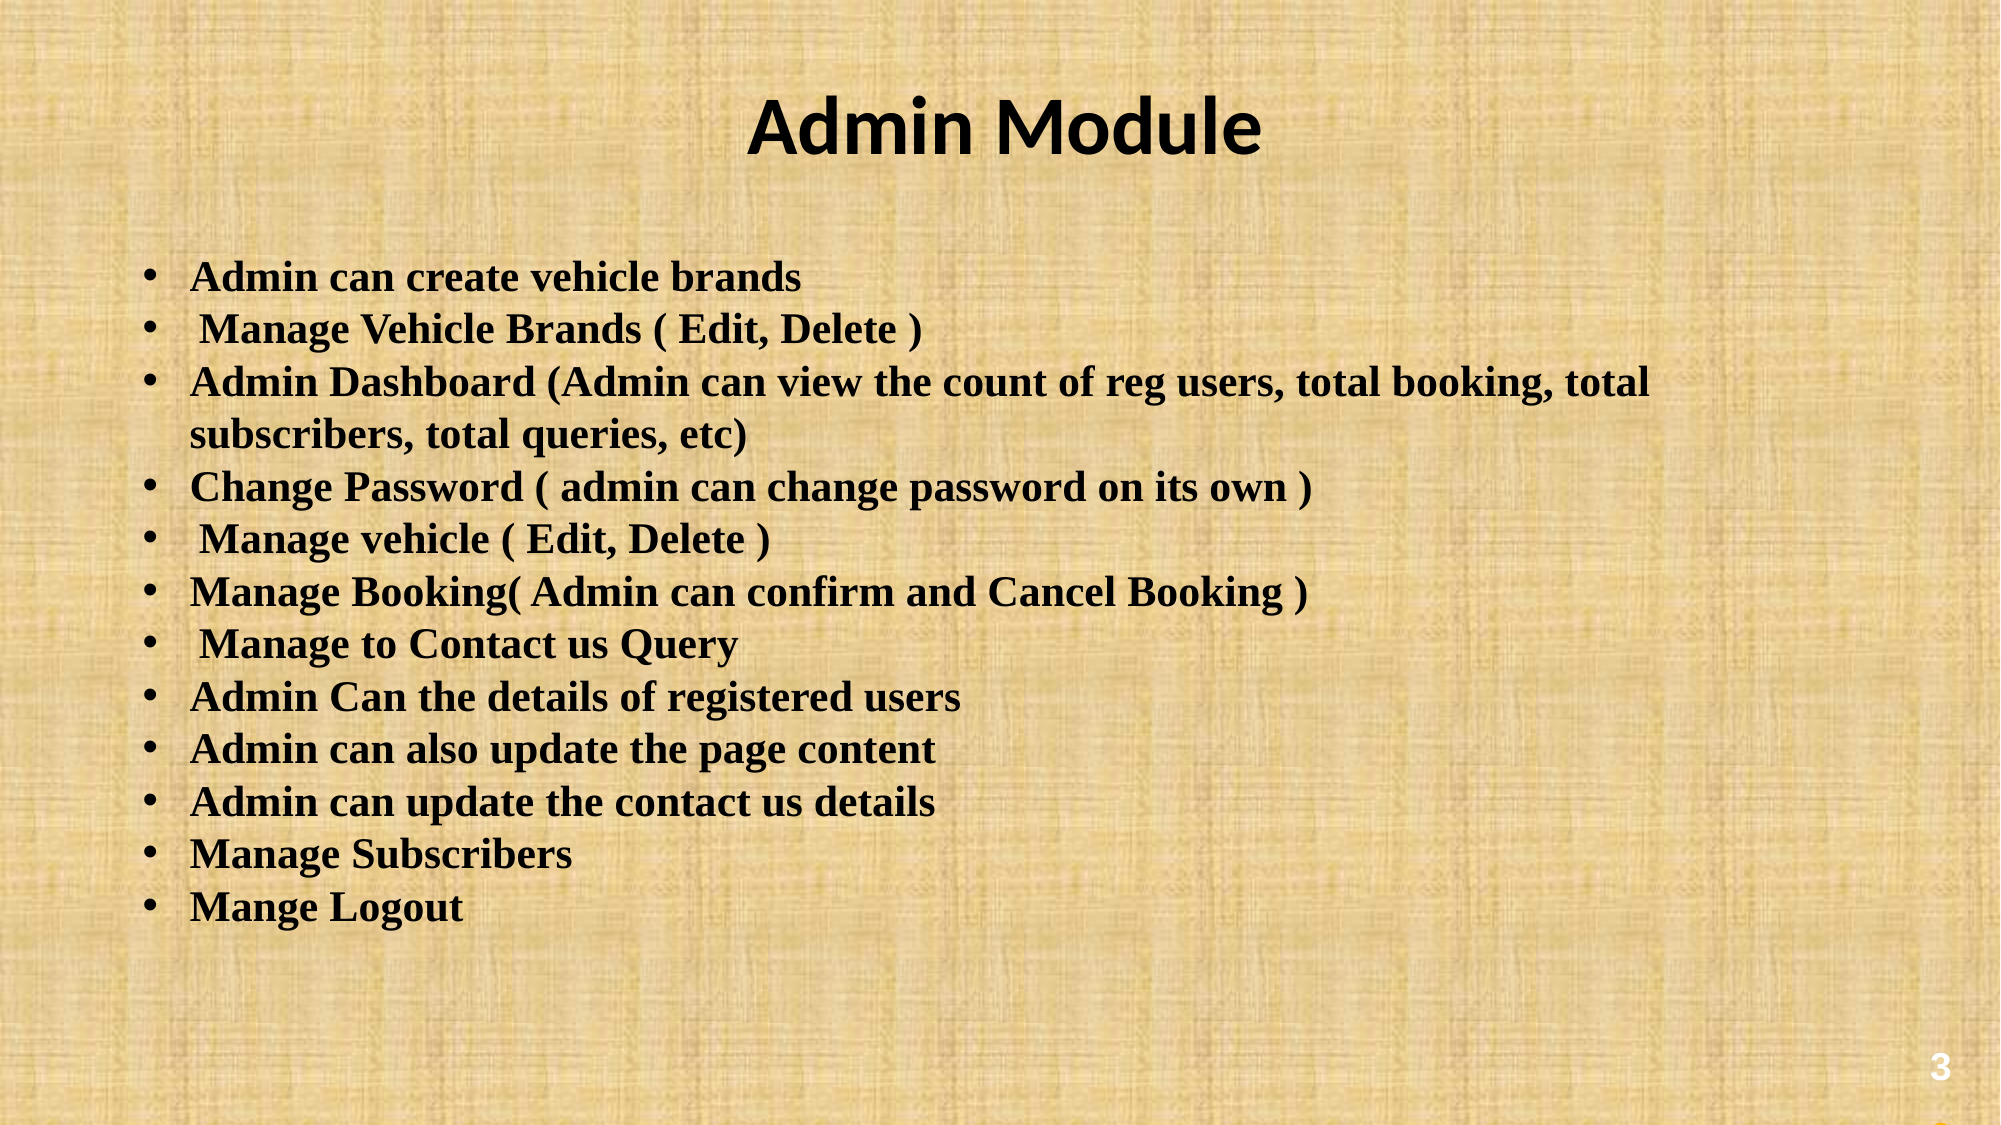

Admin Module
Admin can create vehicle brands
Manage Vehicle Brands ( Edit, Delete )
Admin Dashboard (Admin can view the count of reg users, total booking, total subscribers, total queries, etc)
Change Password ( admin can change password on its own )
Manage vehicle ( Edit, Delete )
Manage Booking( Admin can confirm and Cancel Booking )
Manage to Contact us Query
Admin Can the details of registered users
Admin can also update the page content
Admin can update the contact us details
Manage Subscribers
Mange Logout
3
3